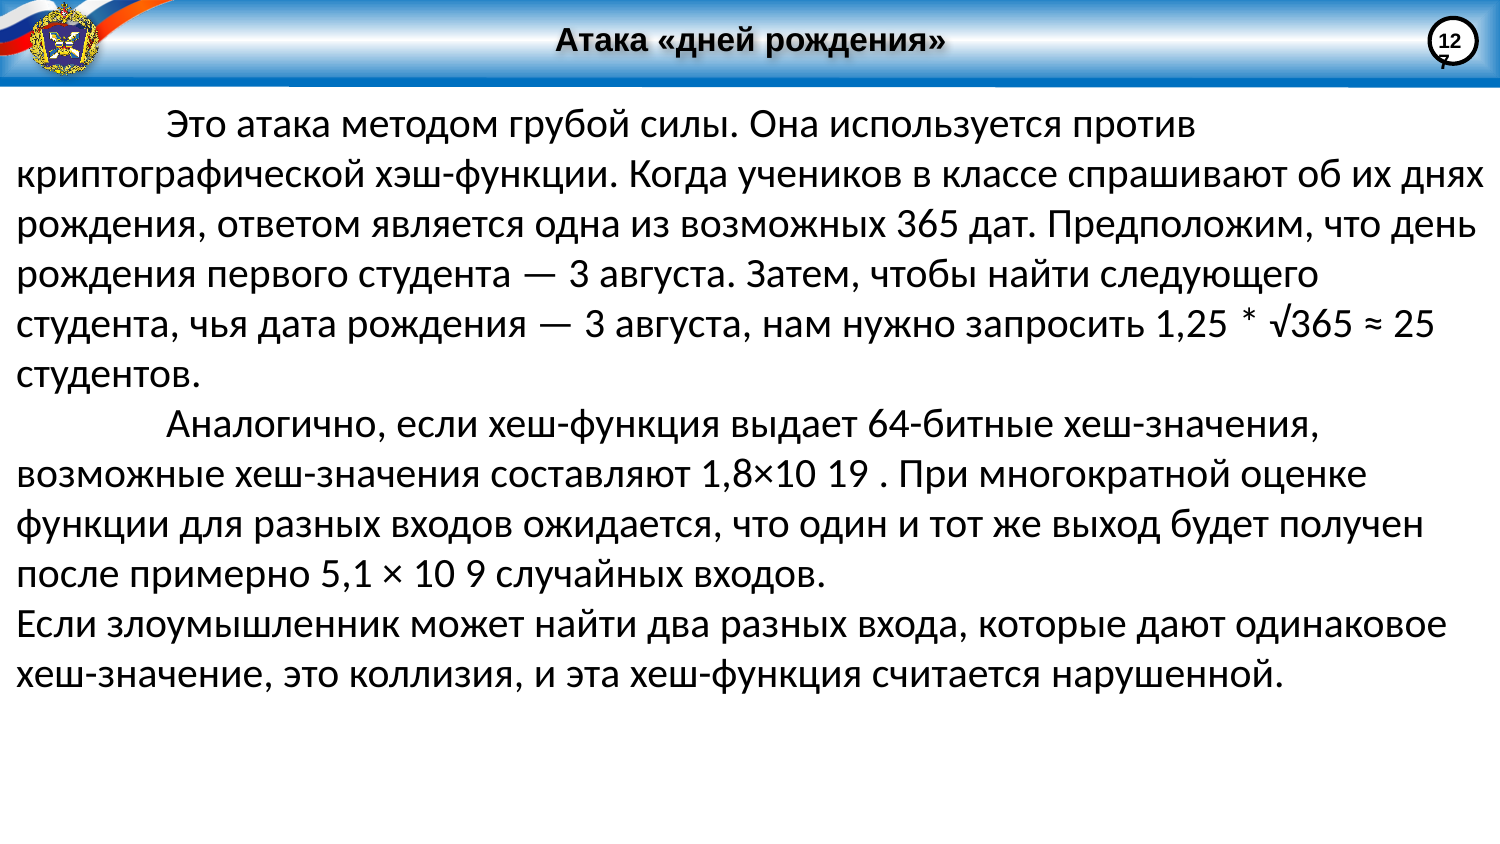

# Атака «дней рождения»
127
	Это атака методом грубой силы. Она используется против криптографической хэш-функции. Когда учеников в классе спрашивают об их днях рождения, ответом является одна из возможных 365 дат. Предположим, что день рождения первого студента — 3 августа. Затем, чтобы найти следующего студента, чья дата рождения — 3 августа, нам нужно запросить 1,25 * √365 ≈ 25 студентов.
	Аналогично, если хеш-функция выдает 64-битные хеш-значения, возможные хеш-значения составляют 1,8×10 19 . При многократной оценке функции для разных входов ожидается, что один и тот же выход будет получен после примерно 5,1 × 10 9 случайных входов.
Если злоумышленник может найти два разных входа, которые дают одинаковое хеш-значение, это коллизия, и эта хеш-функция считается нарушенной.